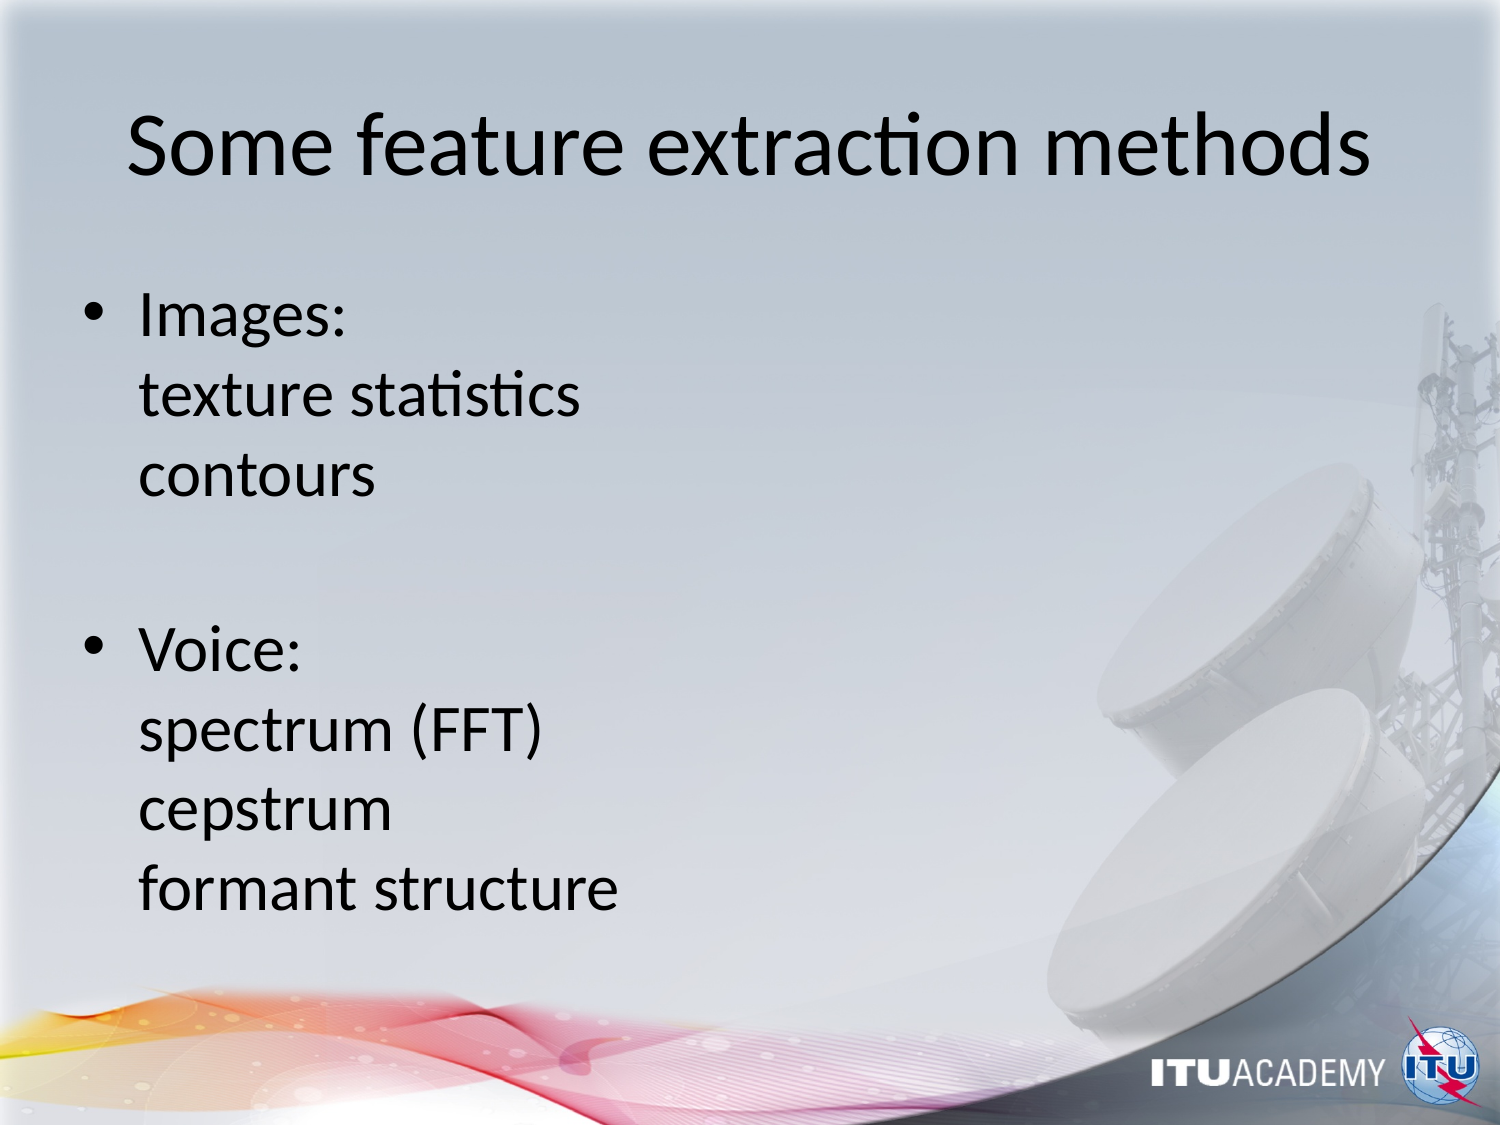

# Some feature extraction methods
Images:
texture statistics
contours
Voice:
spectrum (FFT)
cepstrum
formant structure